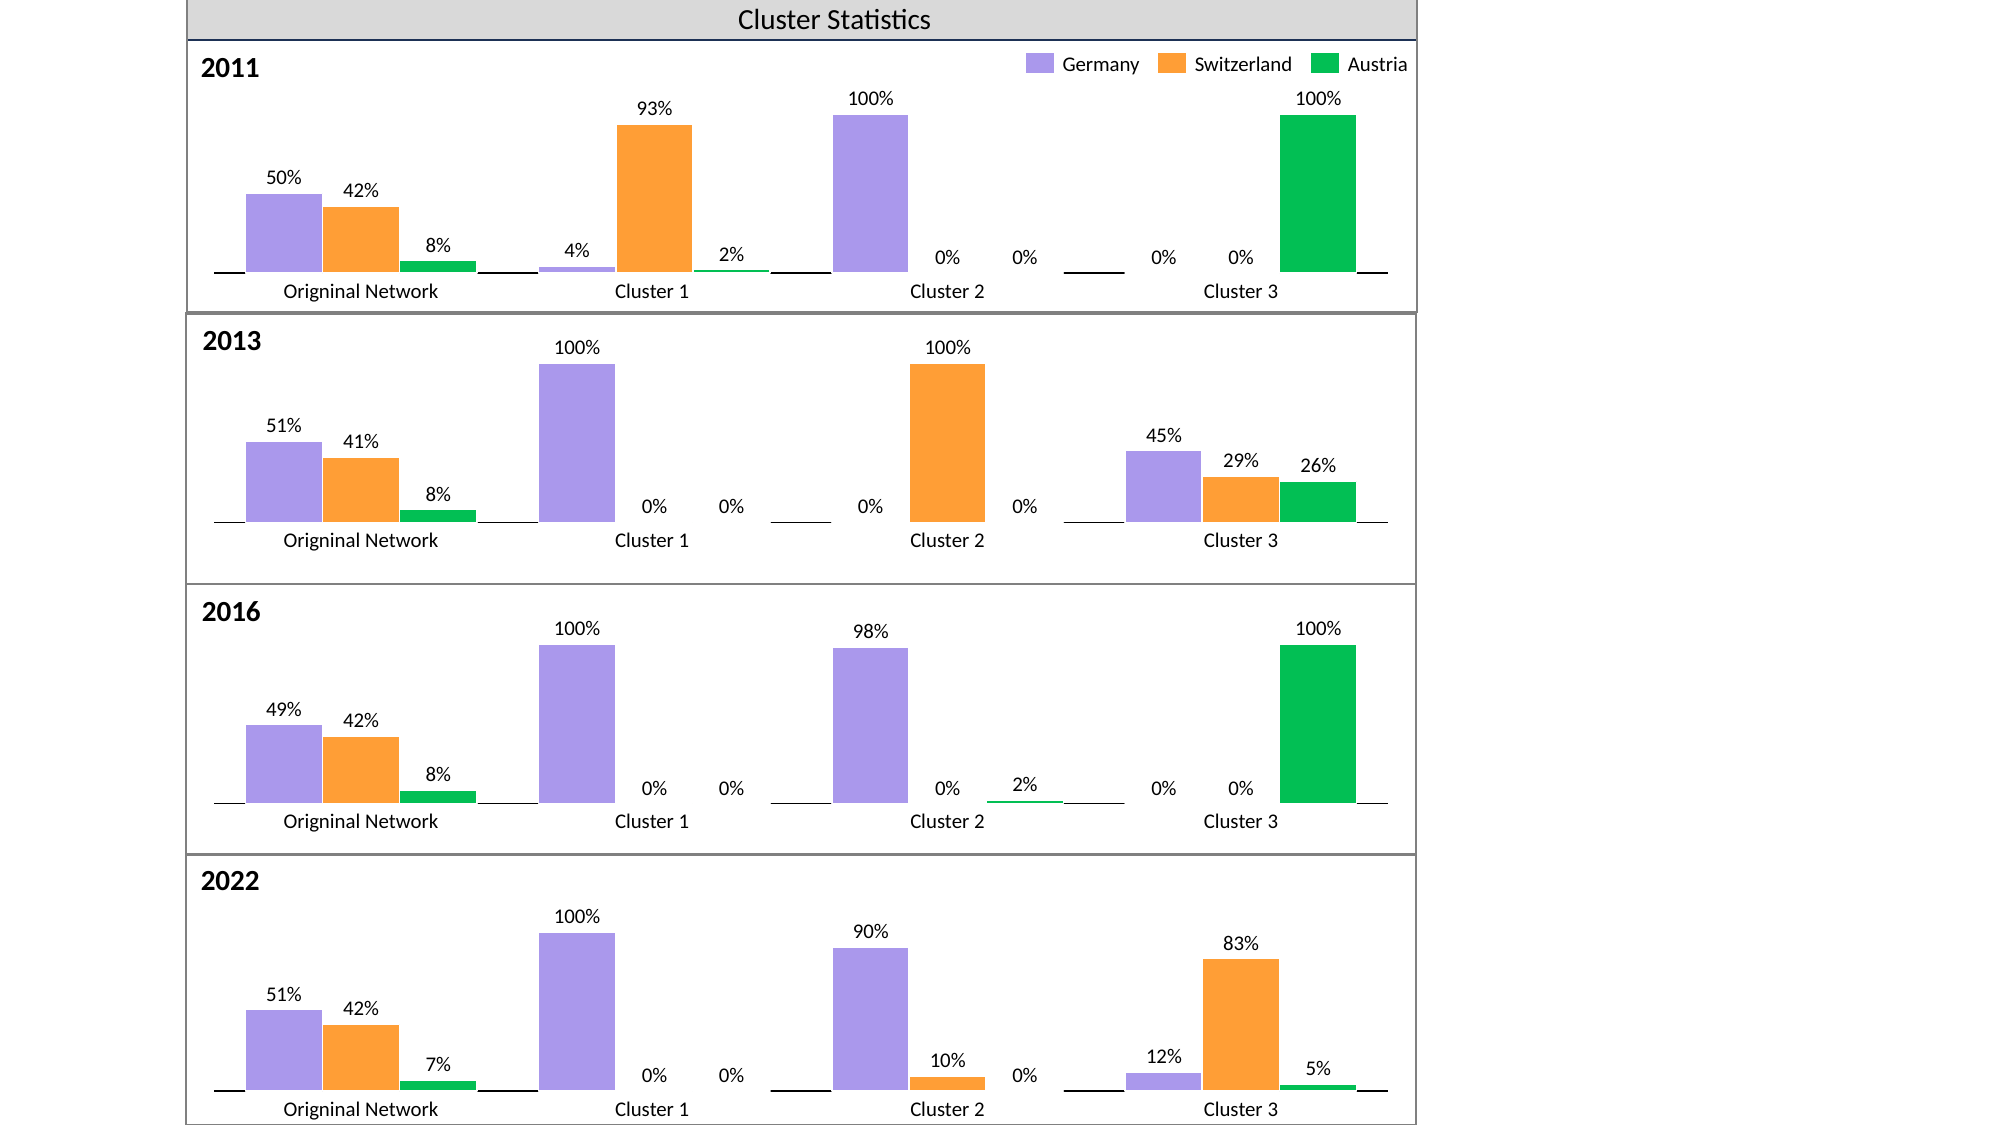

Cluster Statistics

2011

Germany
Switzerland
Austria
100%
100%
93%

### Chart

| Category |  |  |  |
|---|---|---|---|
50%
42%
8%
4%
2%
0%
0%
0%
0%
Origninal Network
Cluster 1
Cluster 2
Cluster 3

2013
100%
100%

### Chart

| Category |  |  |  |
|---|---|---|---|
51%
45%
41%
29%
26%
8%
0%
0%
0%
0%
Origninal Network
Cluster 1
Cluster 2
Cluster 3

2016
100%
100%
98%

### Chart

| Category |  |  |  |
|---|---|---|---|
49%
42%
8%
2%
0%
0%
0%
0%
0%
Origninal Network
Cluster 1
Cluster 2
Cluster 3
2022

100%

### Chart

| Category |  |  |  |
|---|---|---|---|
90%
83%
51%
42%
12%
10%
7%
5%
0%
0%
0%
Origninal Network
Cluster 1
Cluster 2
Cluster 3